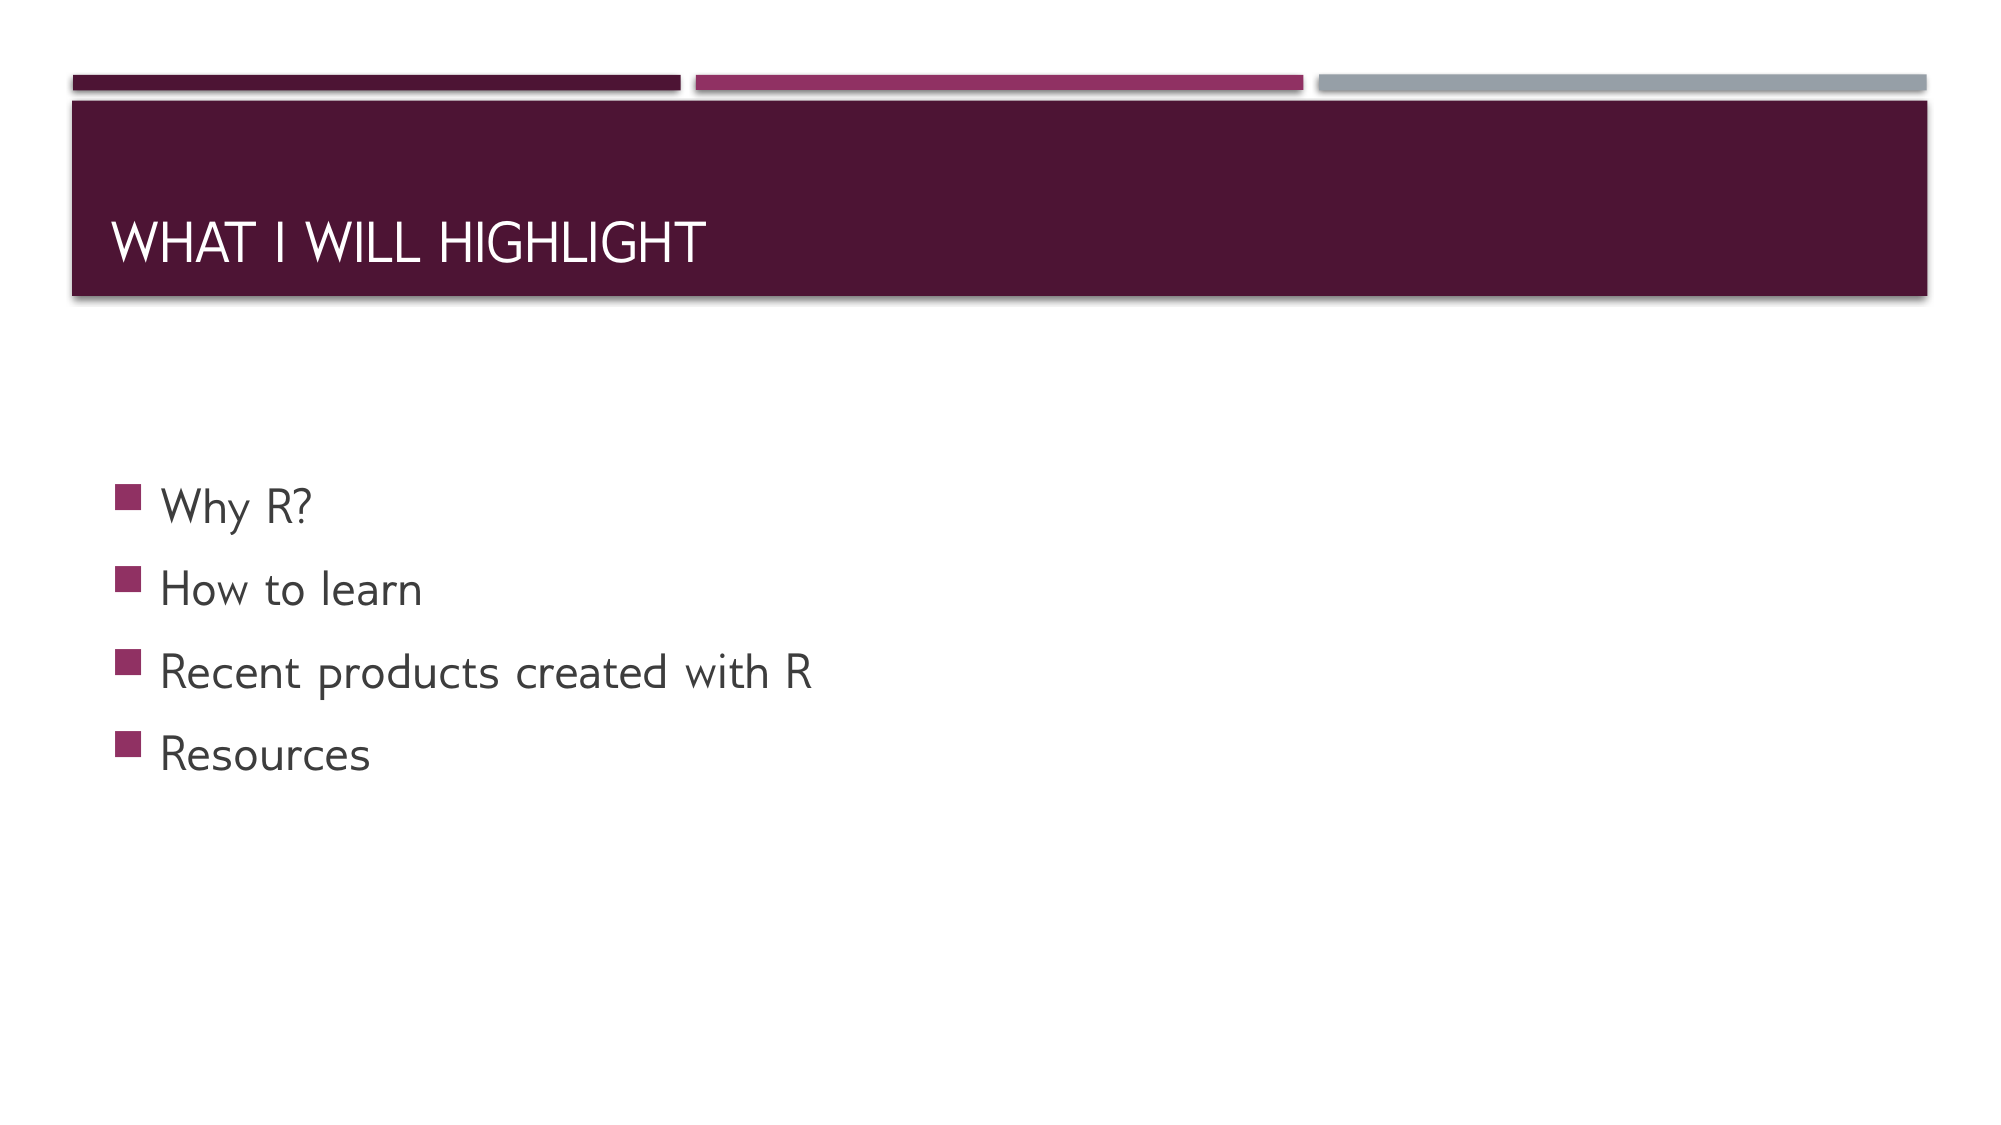

# What I will highlight
Why R?
How to learn
Recent products created with R
Resources